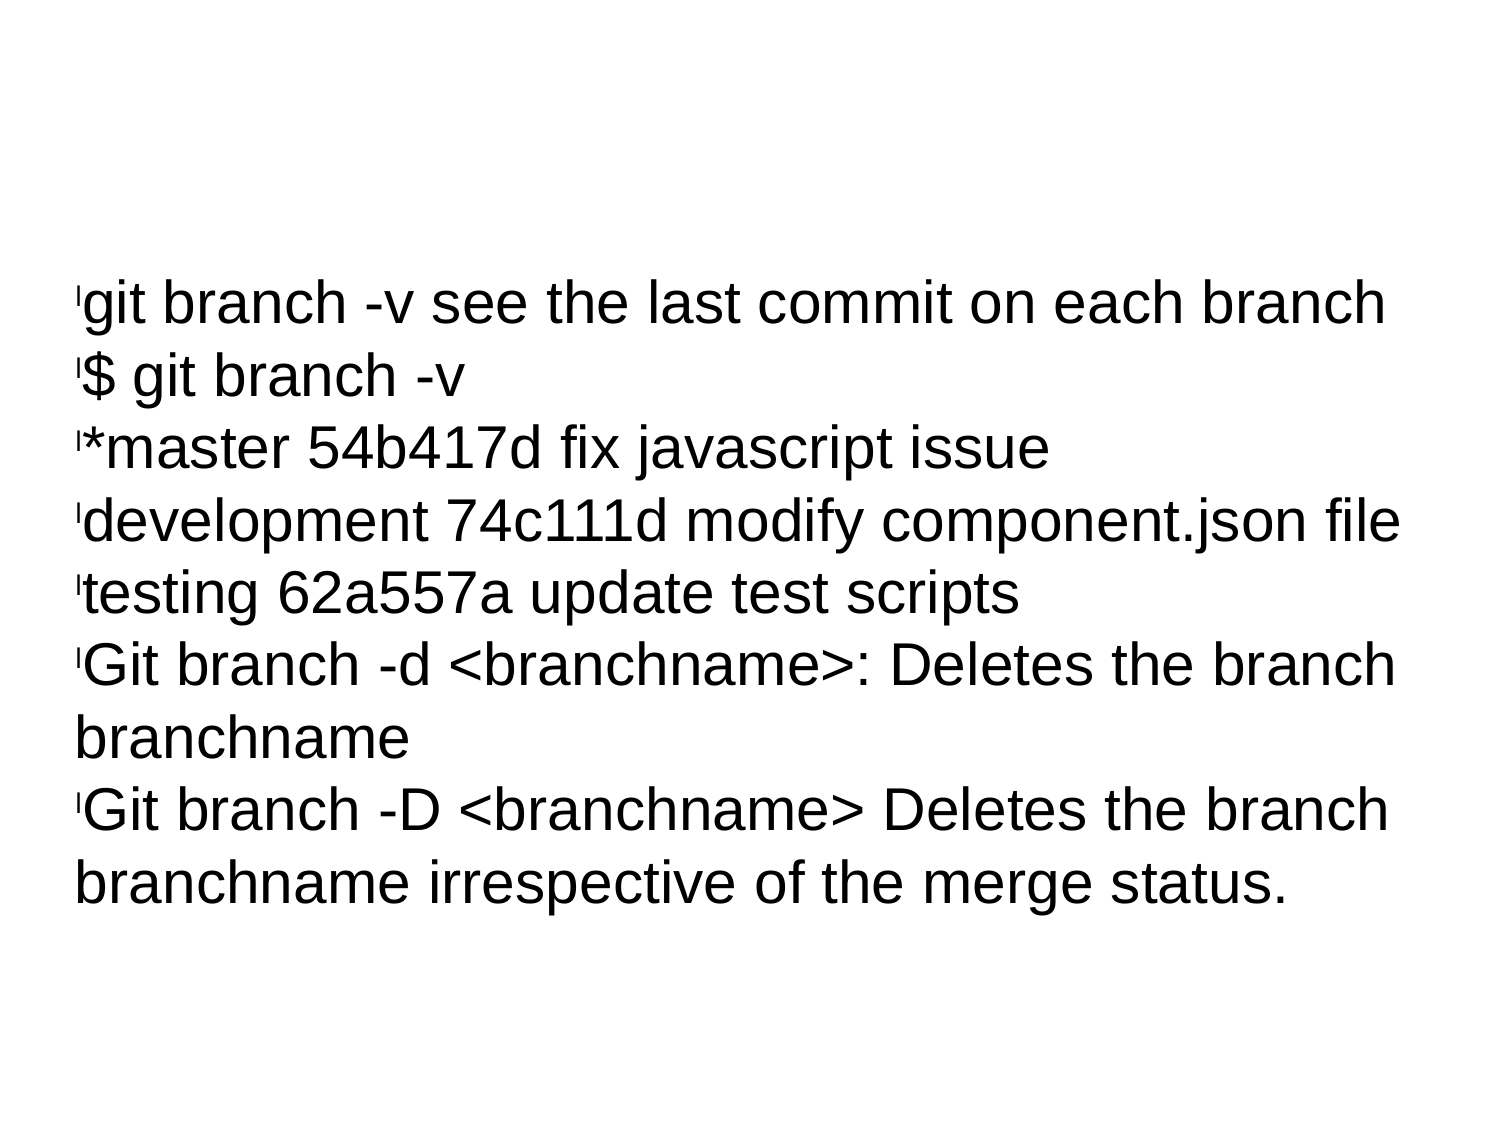

git branch -v see the last commit on each branch
$ git branch -v
*master 54b417d fix javascript issue
development 74c111d modify component.json file
testing 62a557a update test scripts
Git branch -d <branchname>: Deletes the branch branchname
Git branch -D <branchname> Deletes the branch branchname irrespective of the merge status.